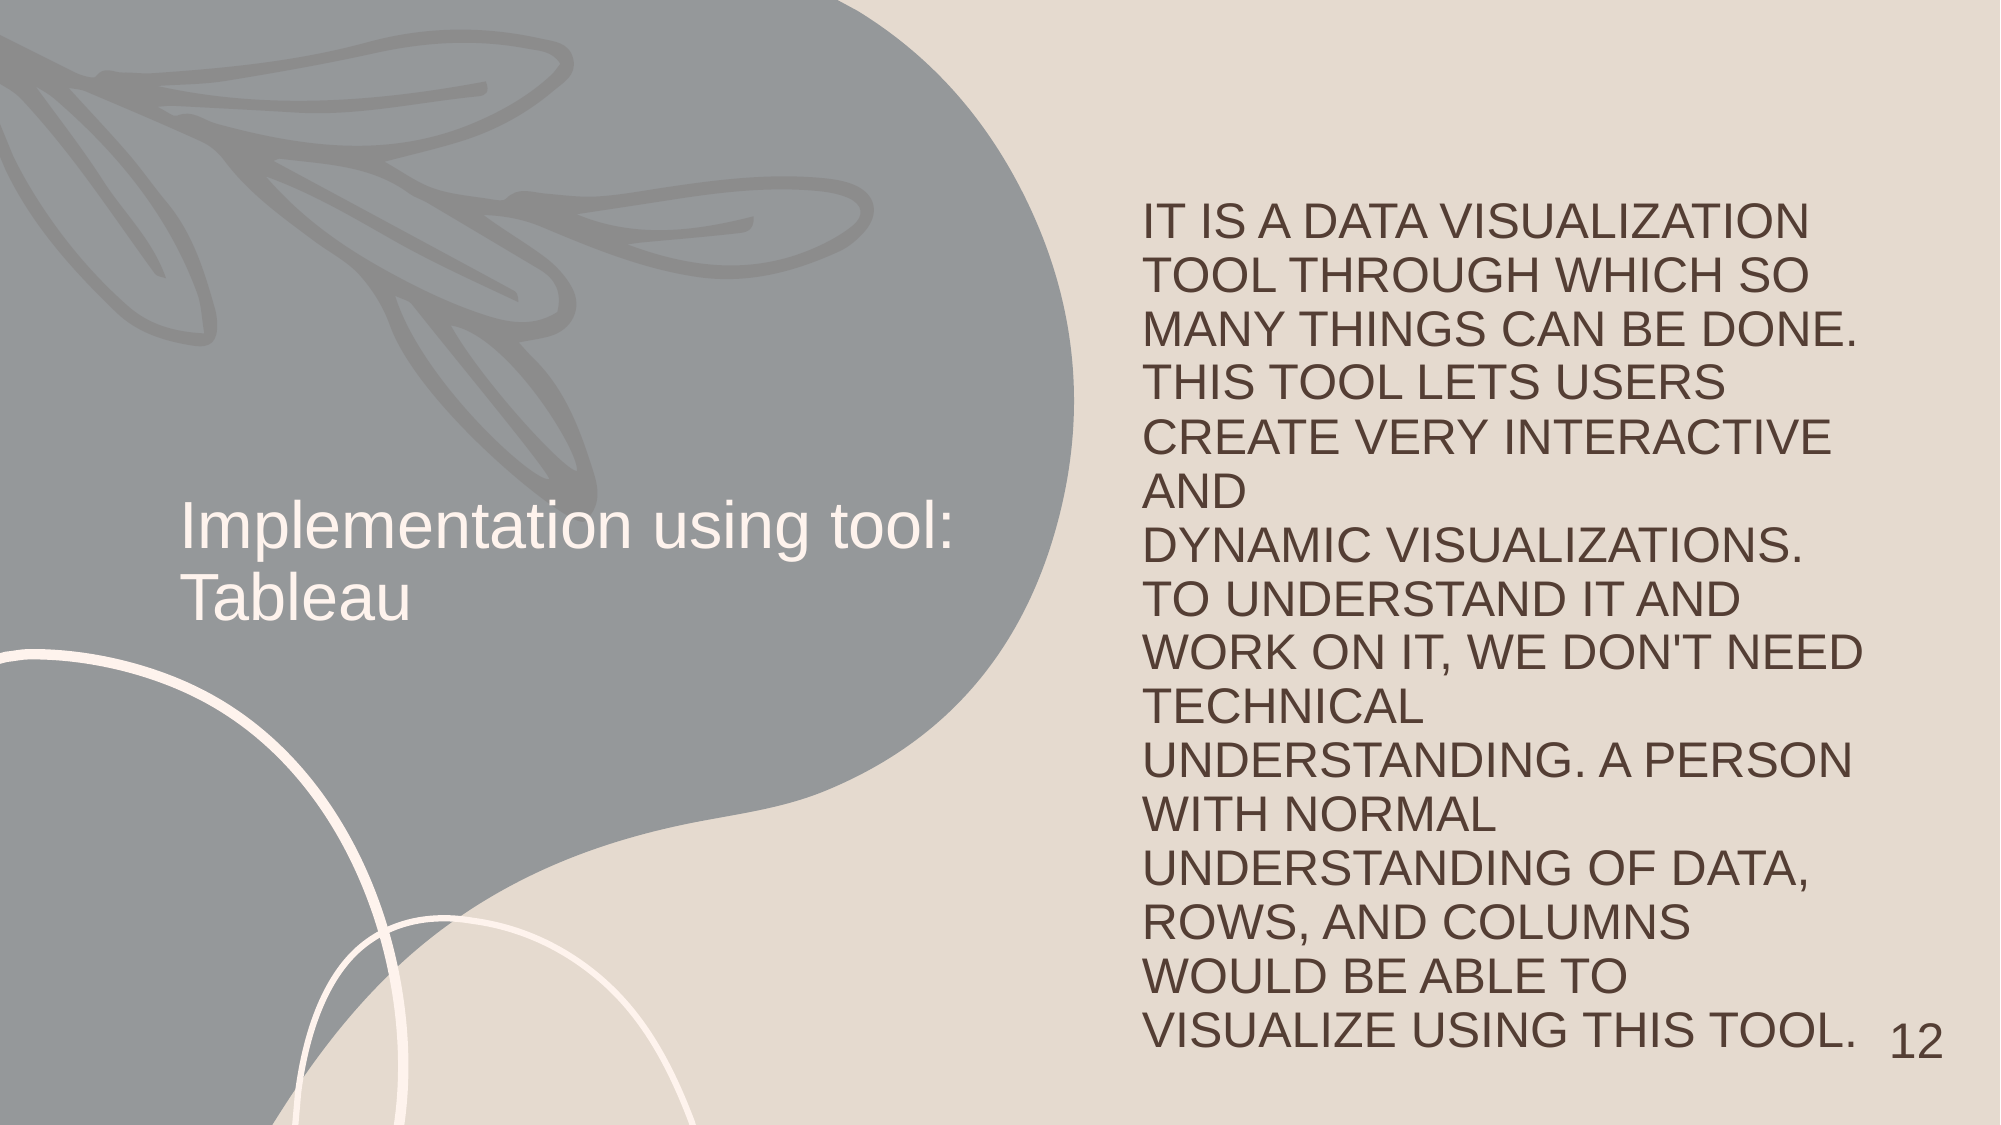

# Implementation using tool: Tableau
It is a data visualization tool through which so many things can be done. This tool Lets USERS create very interactive and DYnamic ViSualizations. To understand it and work on it, we don't need technical understanding. A person with normal understanding of Data, rows, and columns would be able to viSualize using this tool.
12